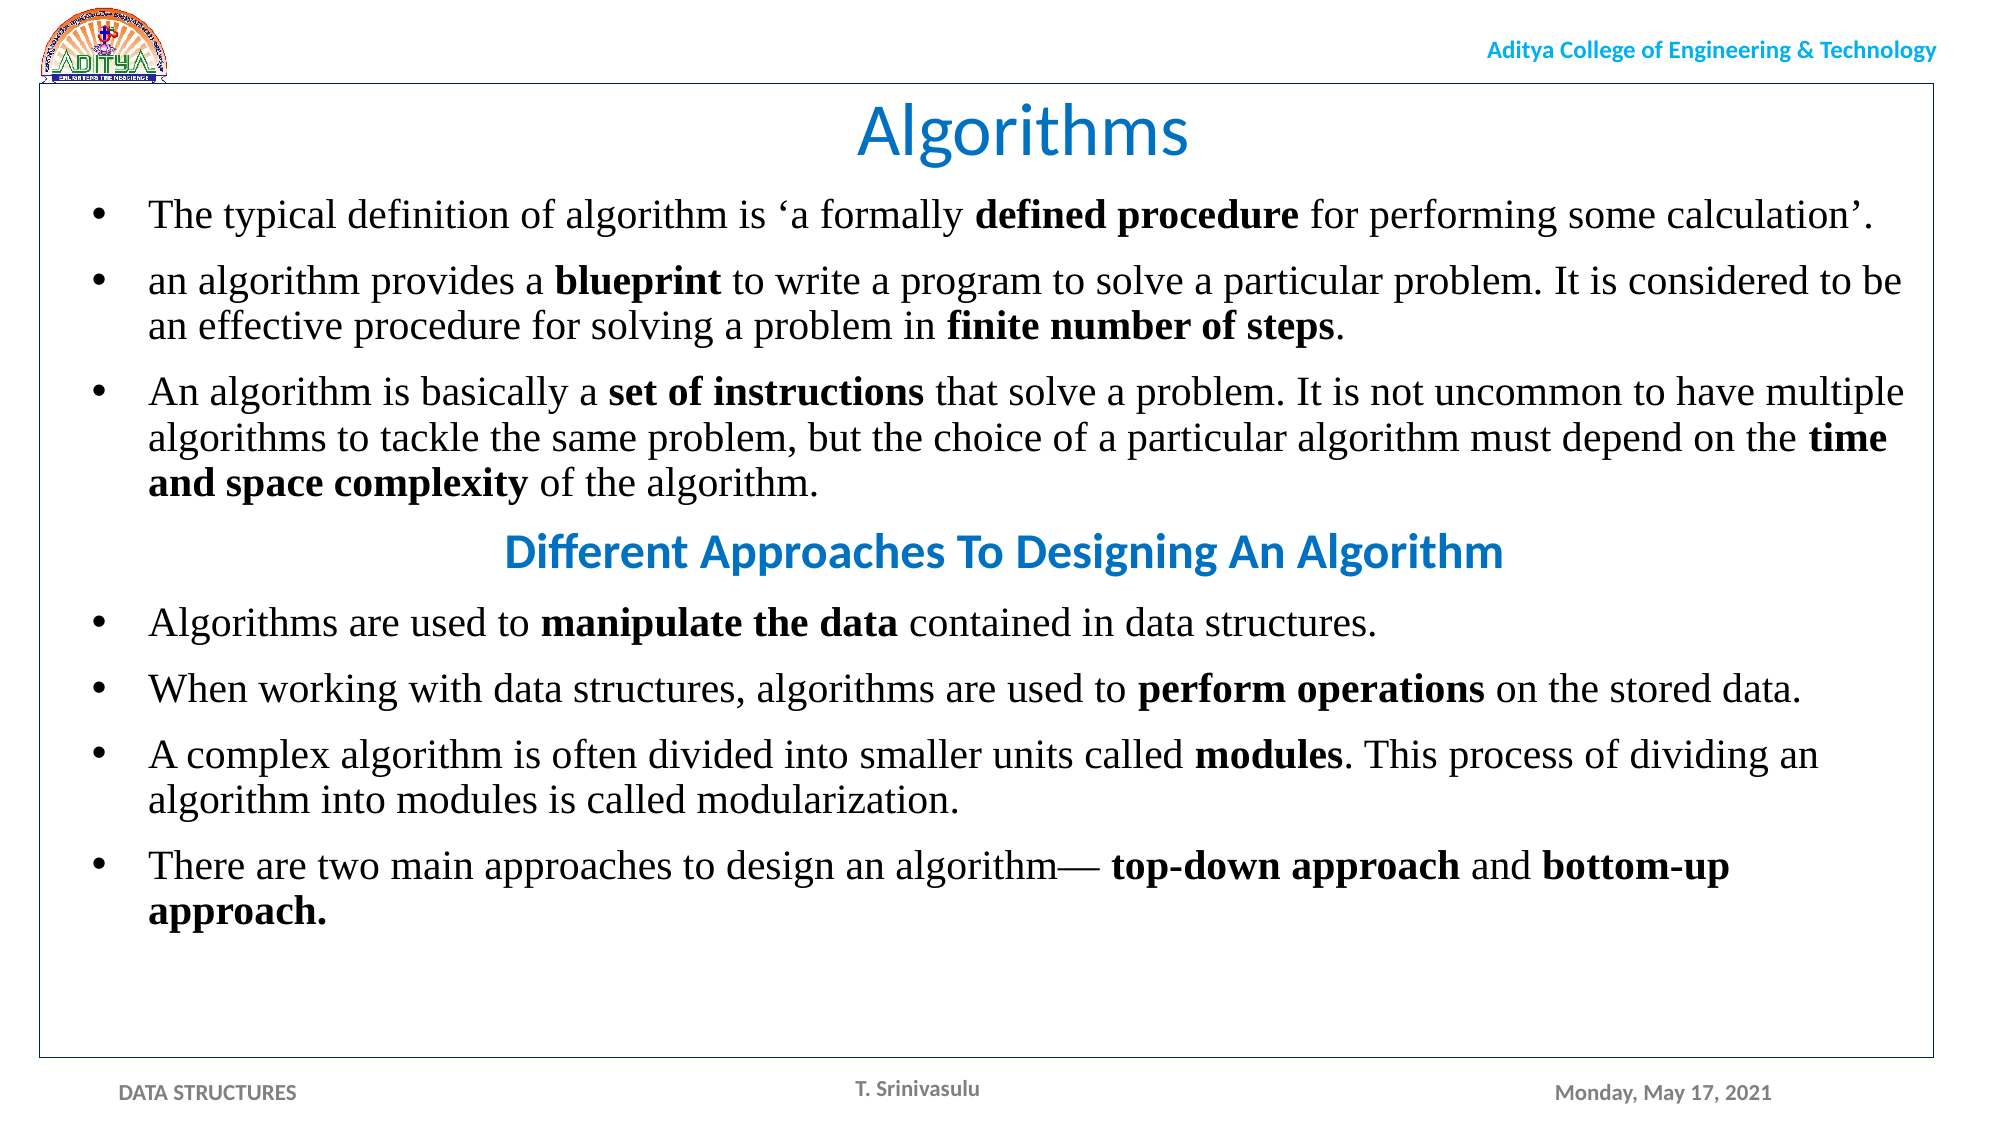

Algorithms
The typical definition of algorithm is ‘a formally defined procedure for performing some calculation’.
an algorithm provides a blueprint to write a program to solve a particular problem. It is considered to be an effective procedure for solving a problem in finite number of steps.
An algorithm is basically a set of instructions that solve a problem. It is not uncommon to have multiple algorithms to tackle the same problem, but the choice of a particular algorithm must depend on the time and space complexity of the algorithm.
Different Approaches To Designing An Algorithm
Algorithms are used to manipulate the data contained in data structures.
When working with data structures, algorithms are used to perform operations on the stored data.
A complex algorithm is often divided into smaller units called modules. This process of dividing an algorithm into modules is called modularization.
There are two main approaches to design an algorithm— top-down approach and bottom-up approach.
T. Srinivasulu
Monday, May 17, 2021